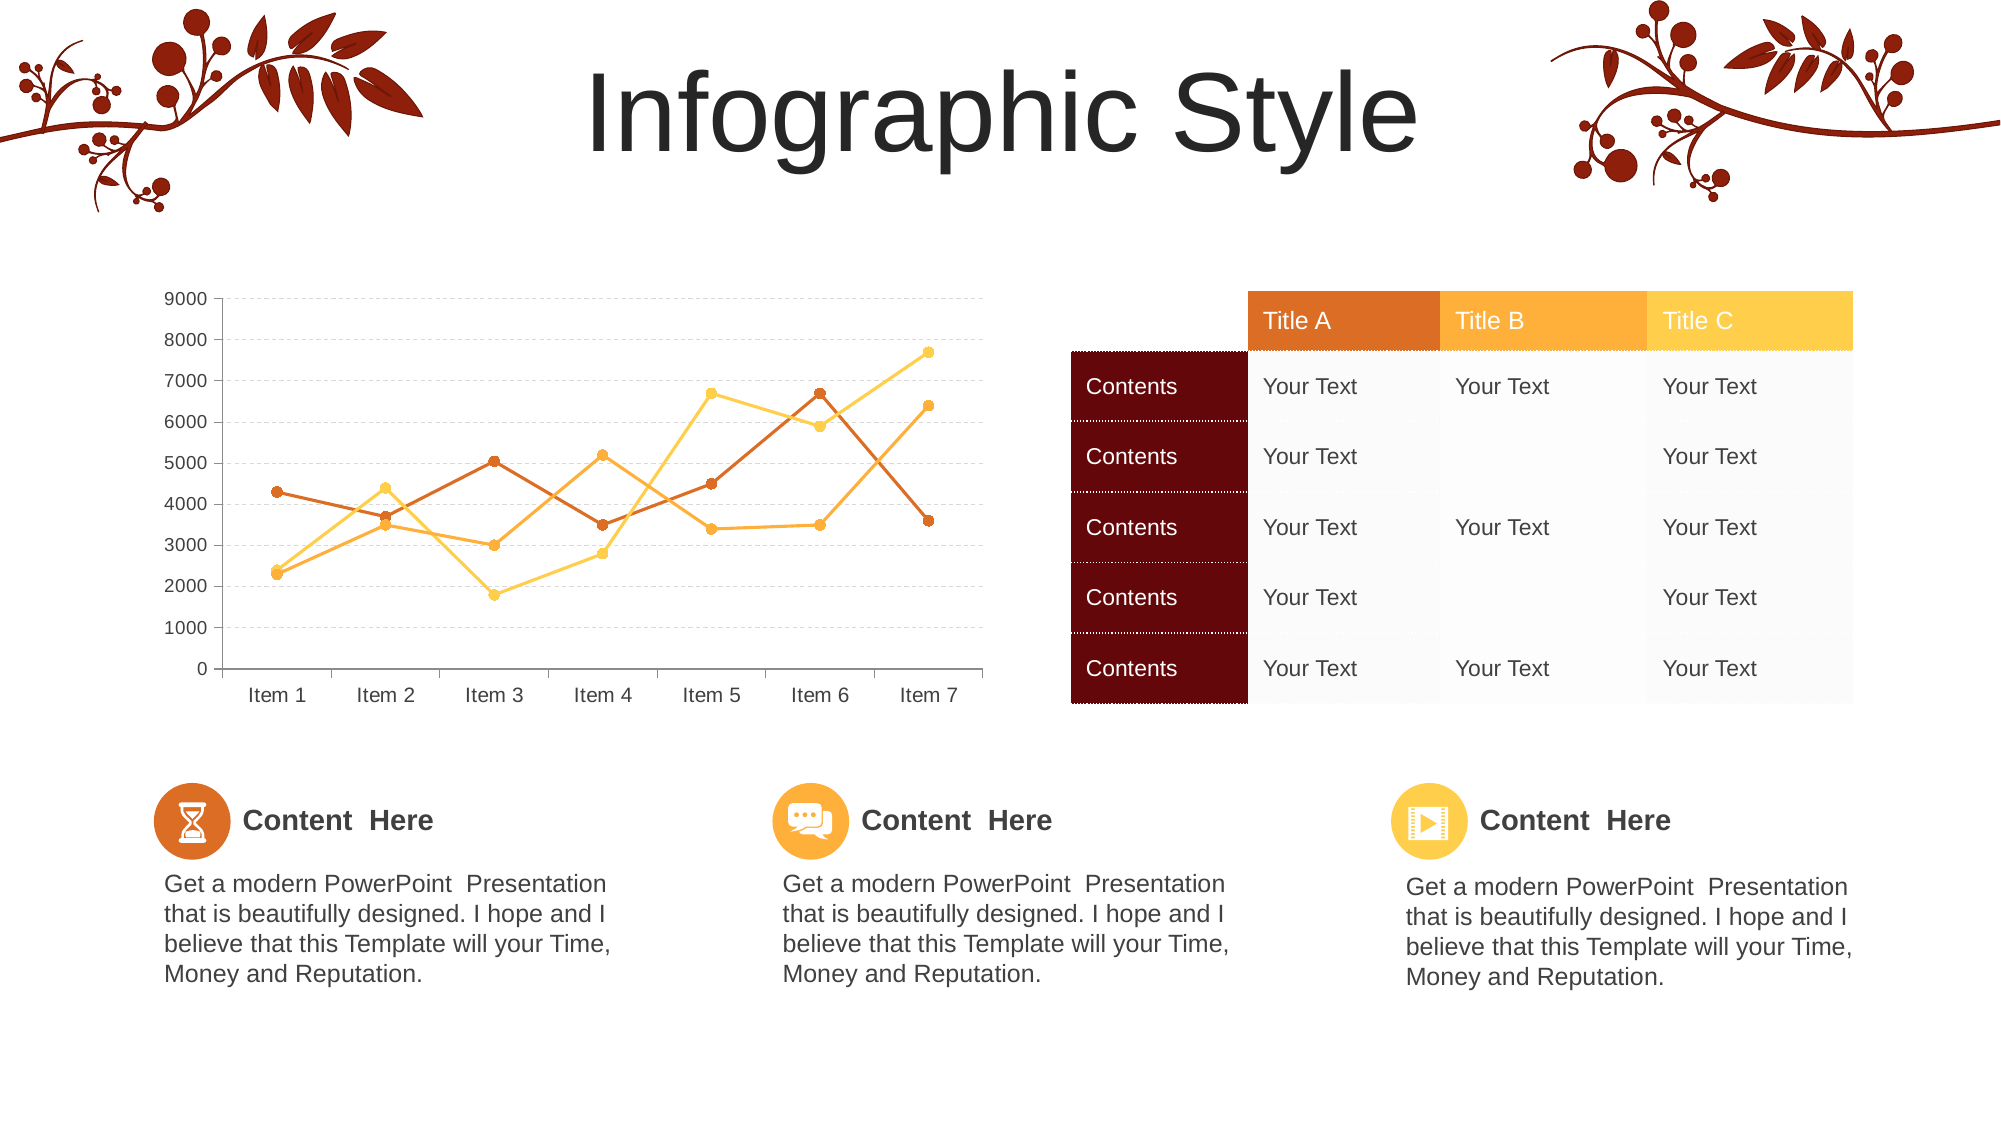

Infographic Style

### Chart

| Category | Series 1 | Series 2 | Series 3 |
|---|---|---|---|
| Item 1 | 4300.0 | 2400.0 | 2300.0 |
| Item 2 | 3700.0 | 4400.0 | 3500.0 |
| Item 3 | 5050.0 | 1800.0 | 3007.0 |
| Item 4 | 3500.0 | 2800.0 | 5200.0 |
| Item 5 | 4500.0 | 6700.0 | 3400.0 |
| Item 6 | 6700.0 | 5900.0 | 3500.0 |
| Item 7 | 3600.0 | 7700.0 | 6400.0 |
|  | Title A | Title B | Title C |
| --- | --- | --- | --- |
| Contents | Your Text | Your Text | Your Text |
| Contents | Your Text |  | Your Text |
| Contents | Your Text | Your Text | Your Text |
| Contents | Your Text |  | Your Text |
| Contents | Your Text | Your Text | Your Text |

Content  Here
Content  Here
Content  Here

Get a modern PowerPoint  Presentation that is beautifully designed. I hope and I believe that this Template will your Time, Money and Reputation.
Get a modern PowerPoint  Presentation that is beautifully designed. I hope and I believe that this Template will your Time, Money and Reputation.
Get a modern PowerPoint  Presentation that is beautifully designed. I hope and I believe that this Template will your Time, Money and Reputation.